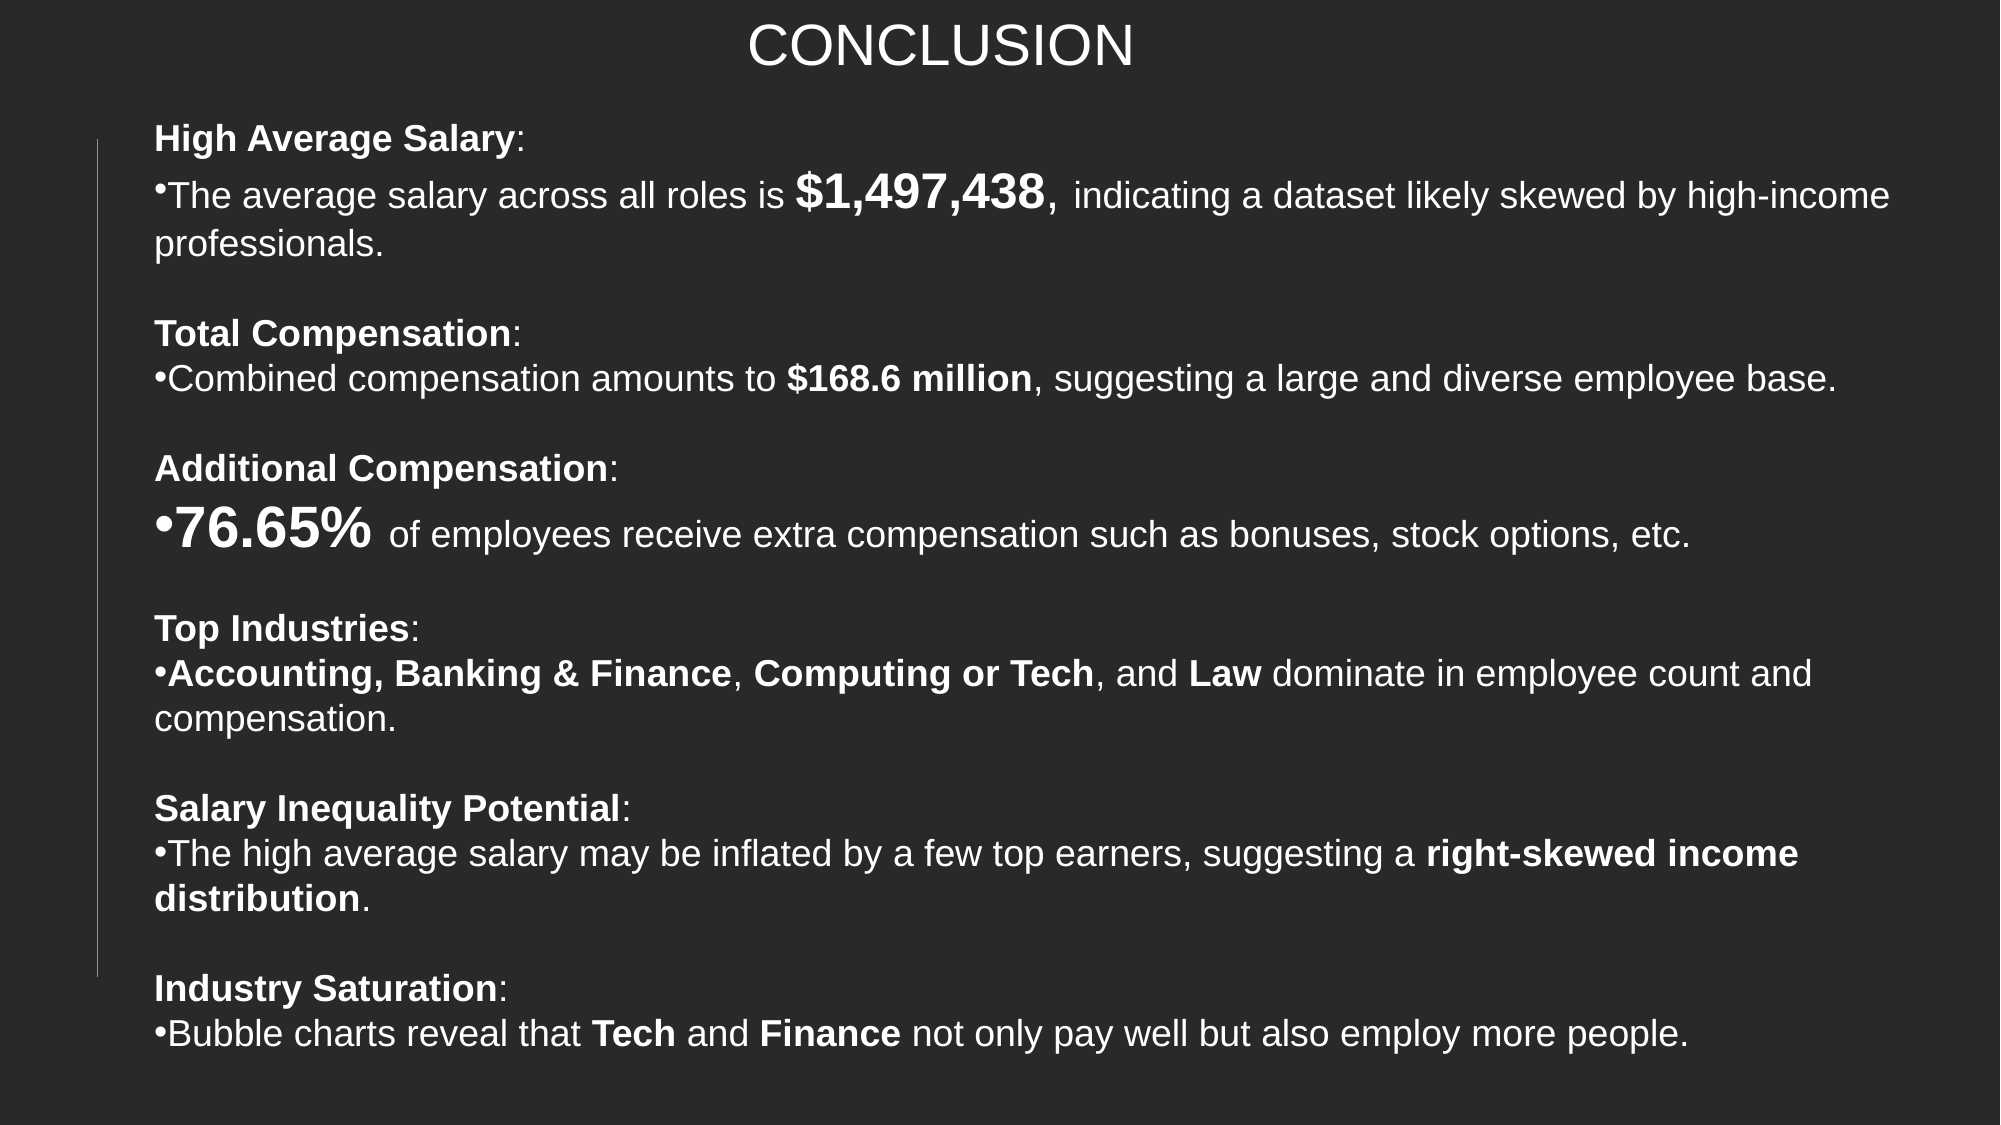

CONCLUSION

High Average Salary:
The average salary across all roles is $1,497,438, indicating a dataset likely skewed by high-income professionals.

Total Compensation:
Combined compensation amounts to $168.6 million, suggesting a large and diverse employee base.

Additional Compensation:
76.65% of employees receive extra compensation such as bonuses, stock options, etc.

Top Industries:
Accounting, Banking & Finance, Computing or Tech, and Law dominate in employee count and compensation.

Salary Inequality Potential:
The high average salary may be inflated by a few top earners, suggesting a right-skewed income distribution.

Industry Saturation:
Bubble charts reveal that Tech and Finance not only pay well but also employ more people.